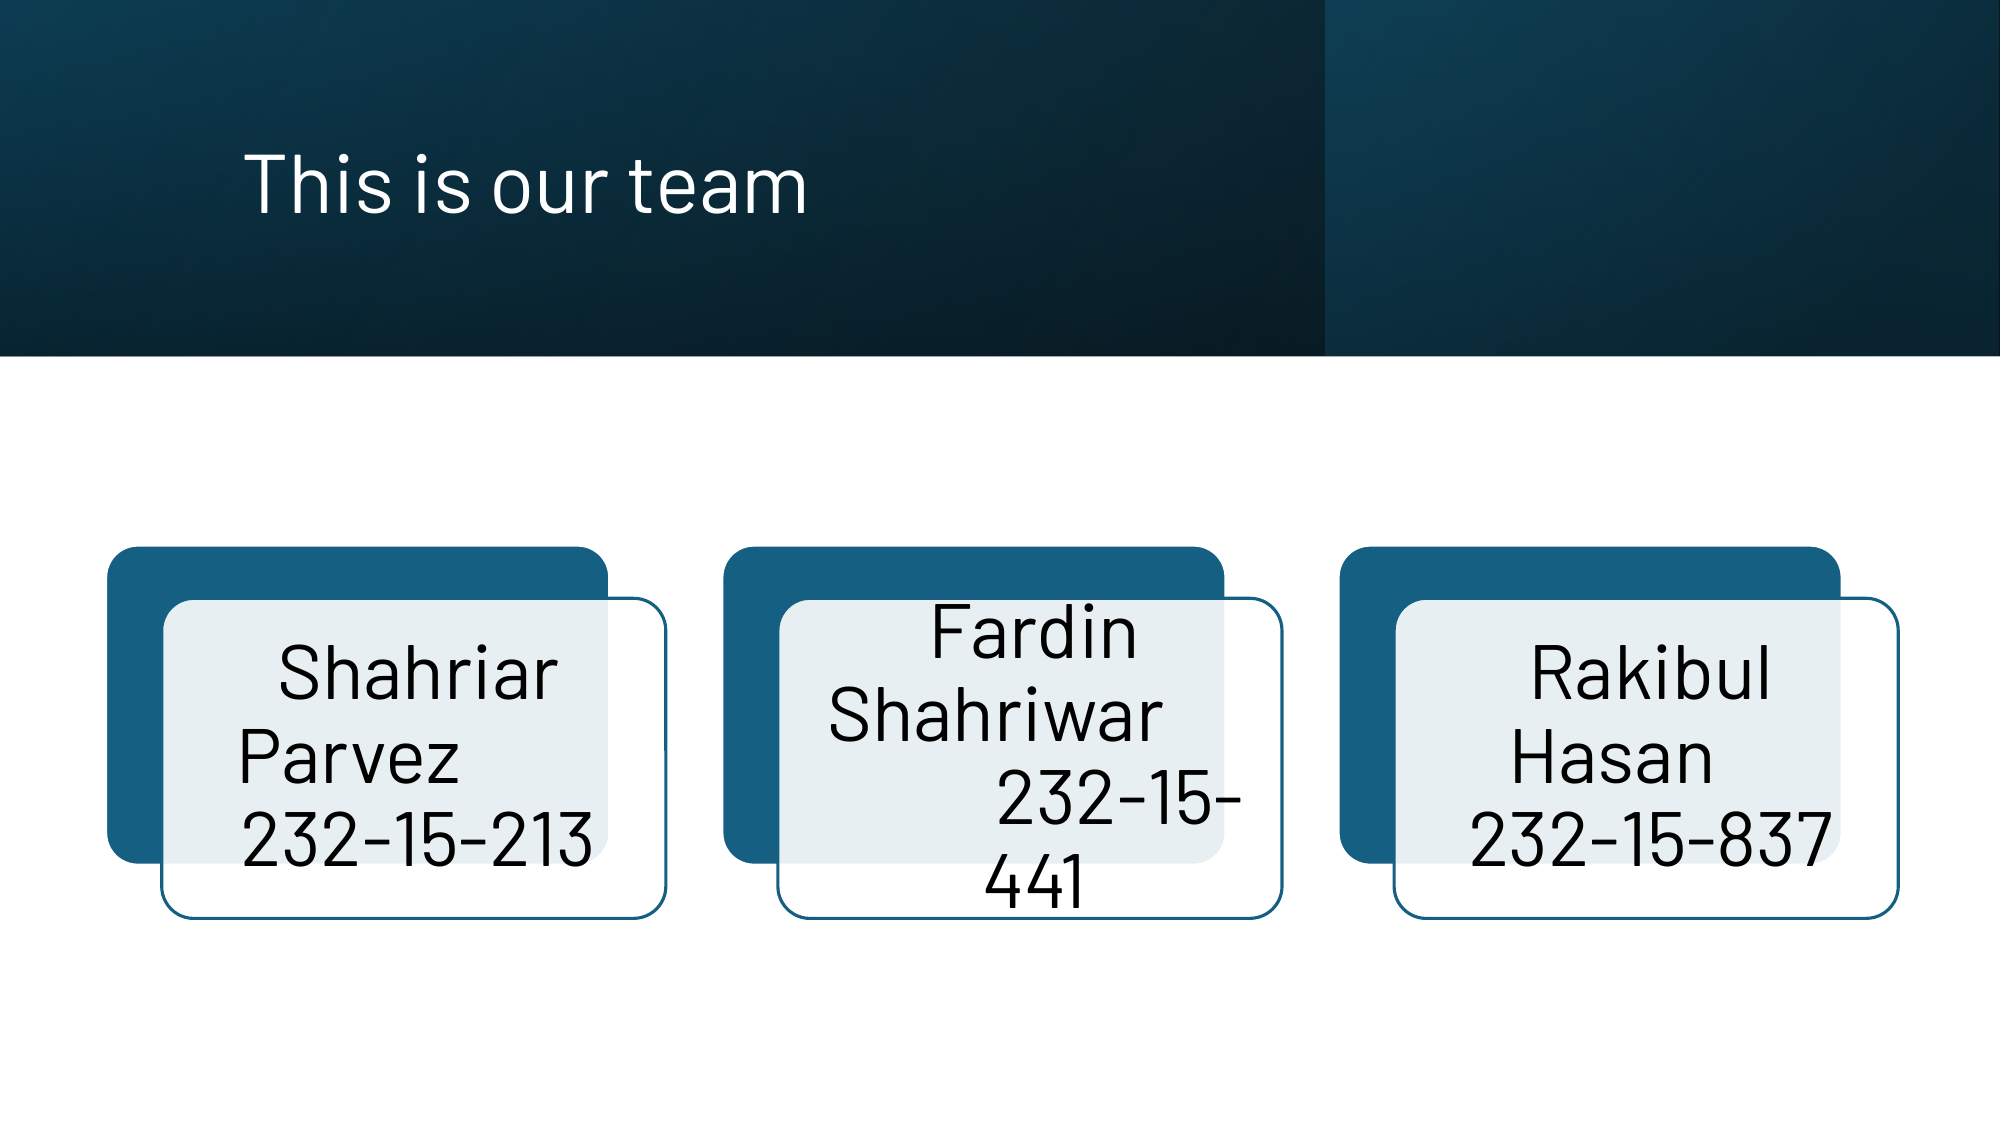

# This is our team
Shahriar Parvez          232-15-213
Fardin Shahriwar                 232-15-441
Rakibul Hasan      232-15-837